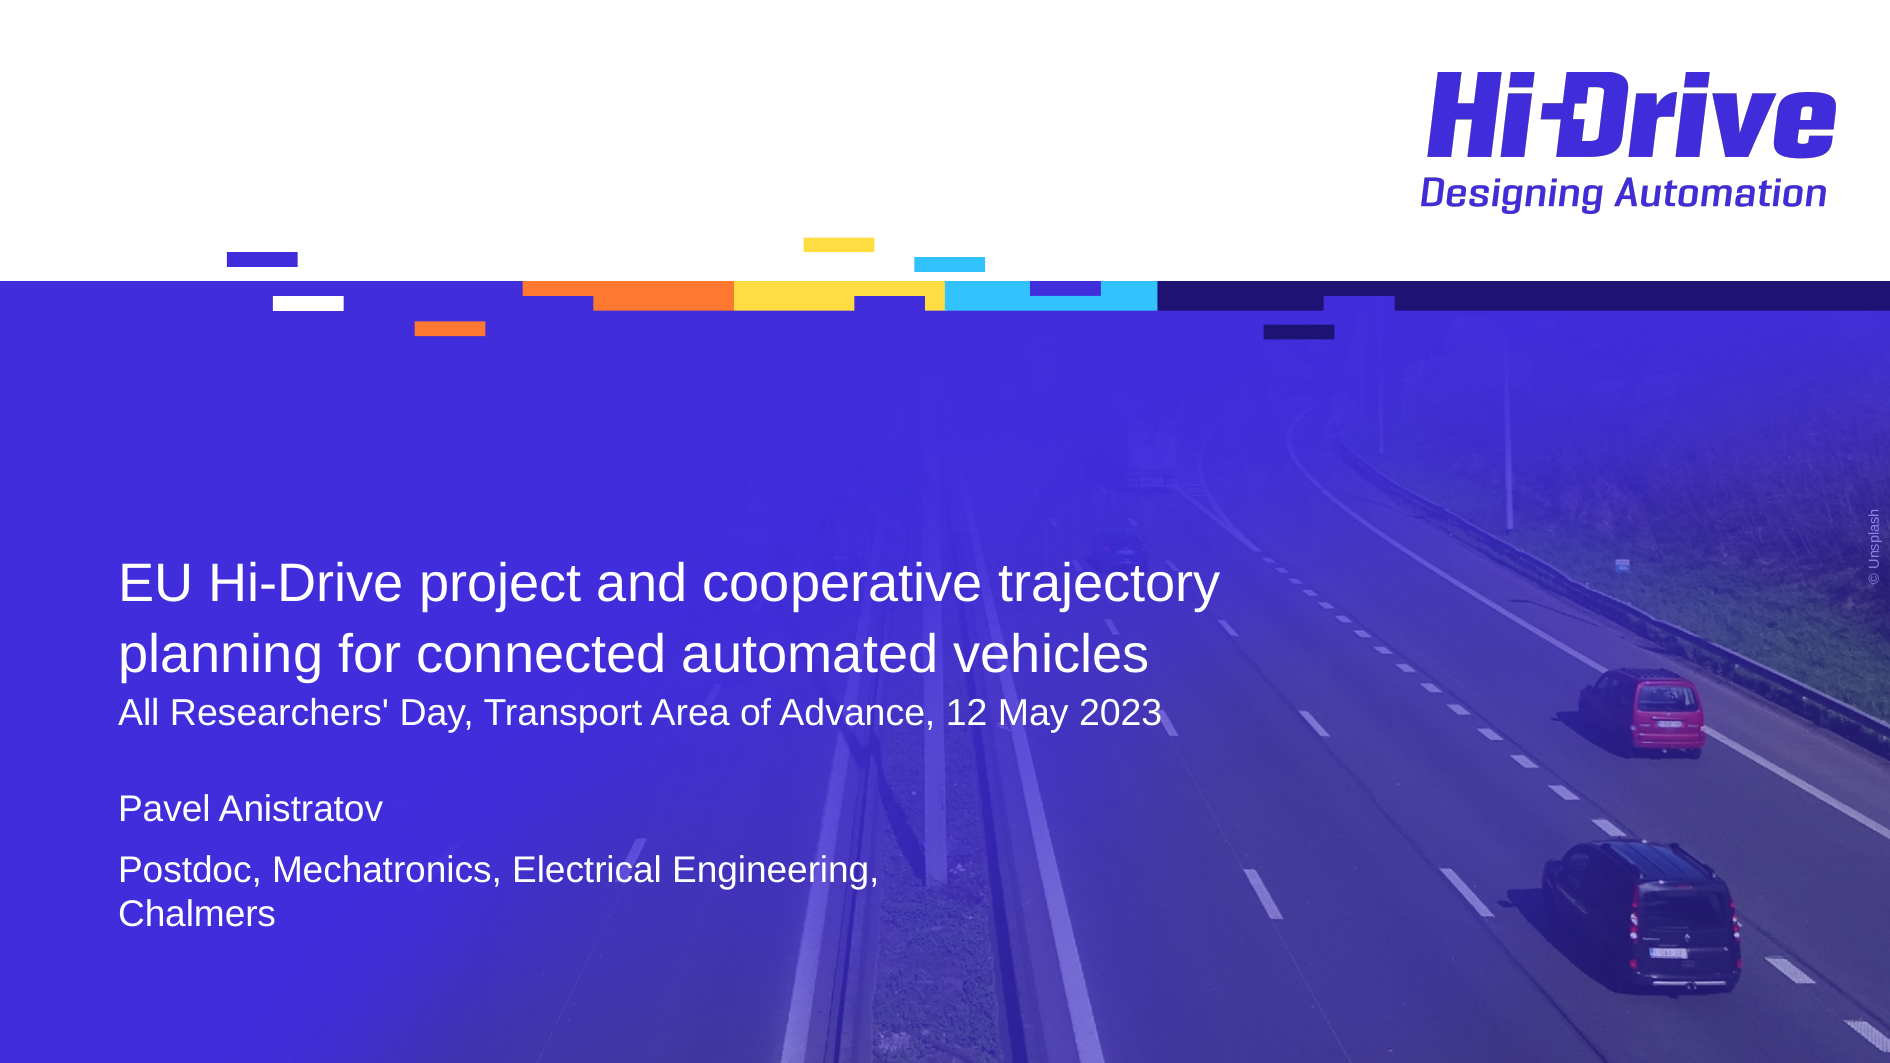

# EU Hi-Drive project and cooperative trajectory planning for connected automated vehicles All Researchers' Day, Transport Area of Advance, 12 May 2023
Pavel Anistratov
Postdoc, Mechatronics, Electrical Engineering, Chalmers